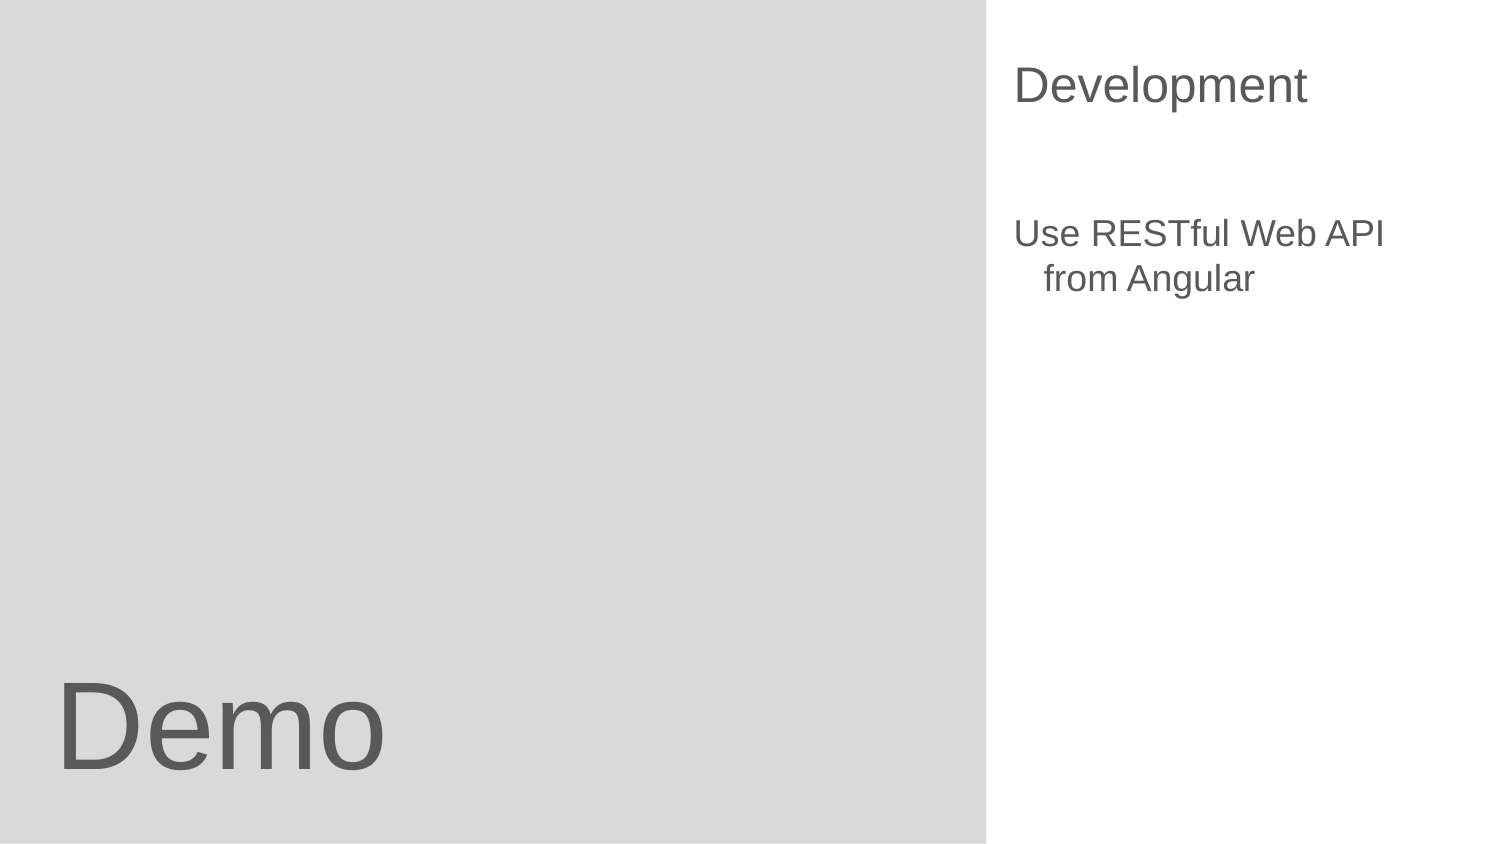

Development

Use RESTful Web API from Angular